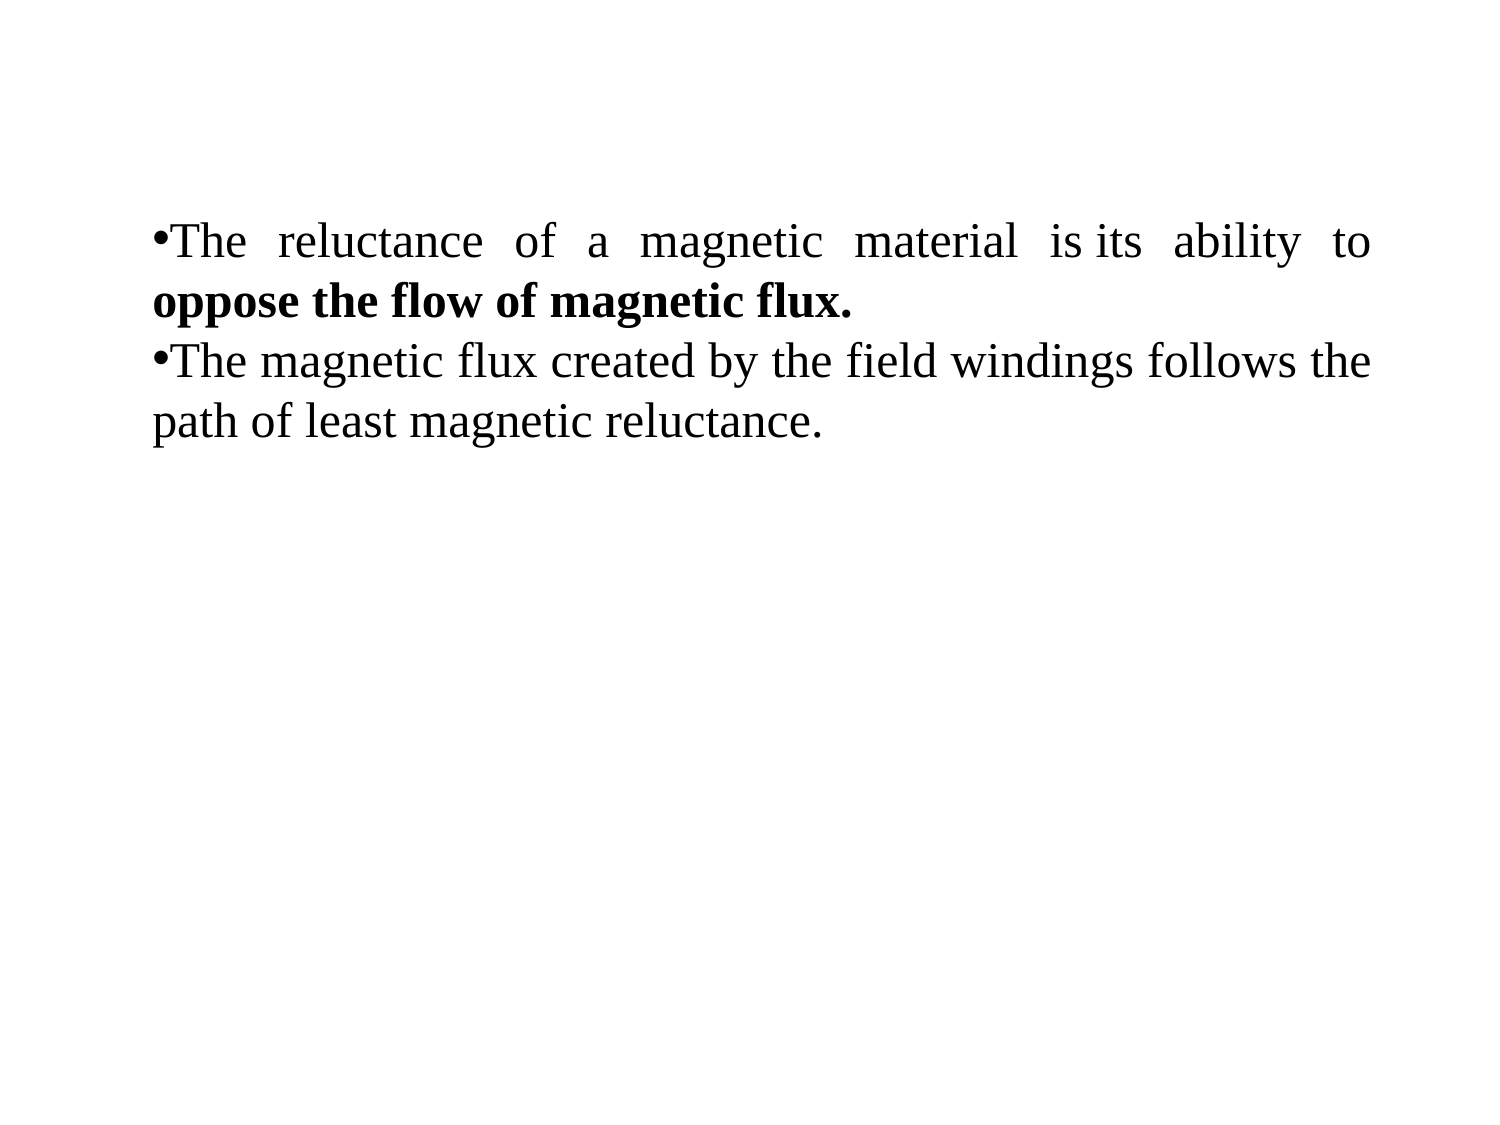

The reluctance of a magnetic material is its ability to oppose the flow of magnetic flux.
The magnetic flux created by the field windings follows the path of least magnetic reluctance.